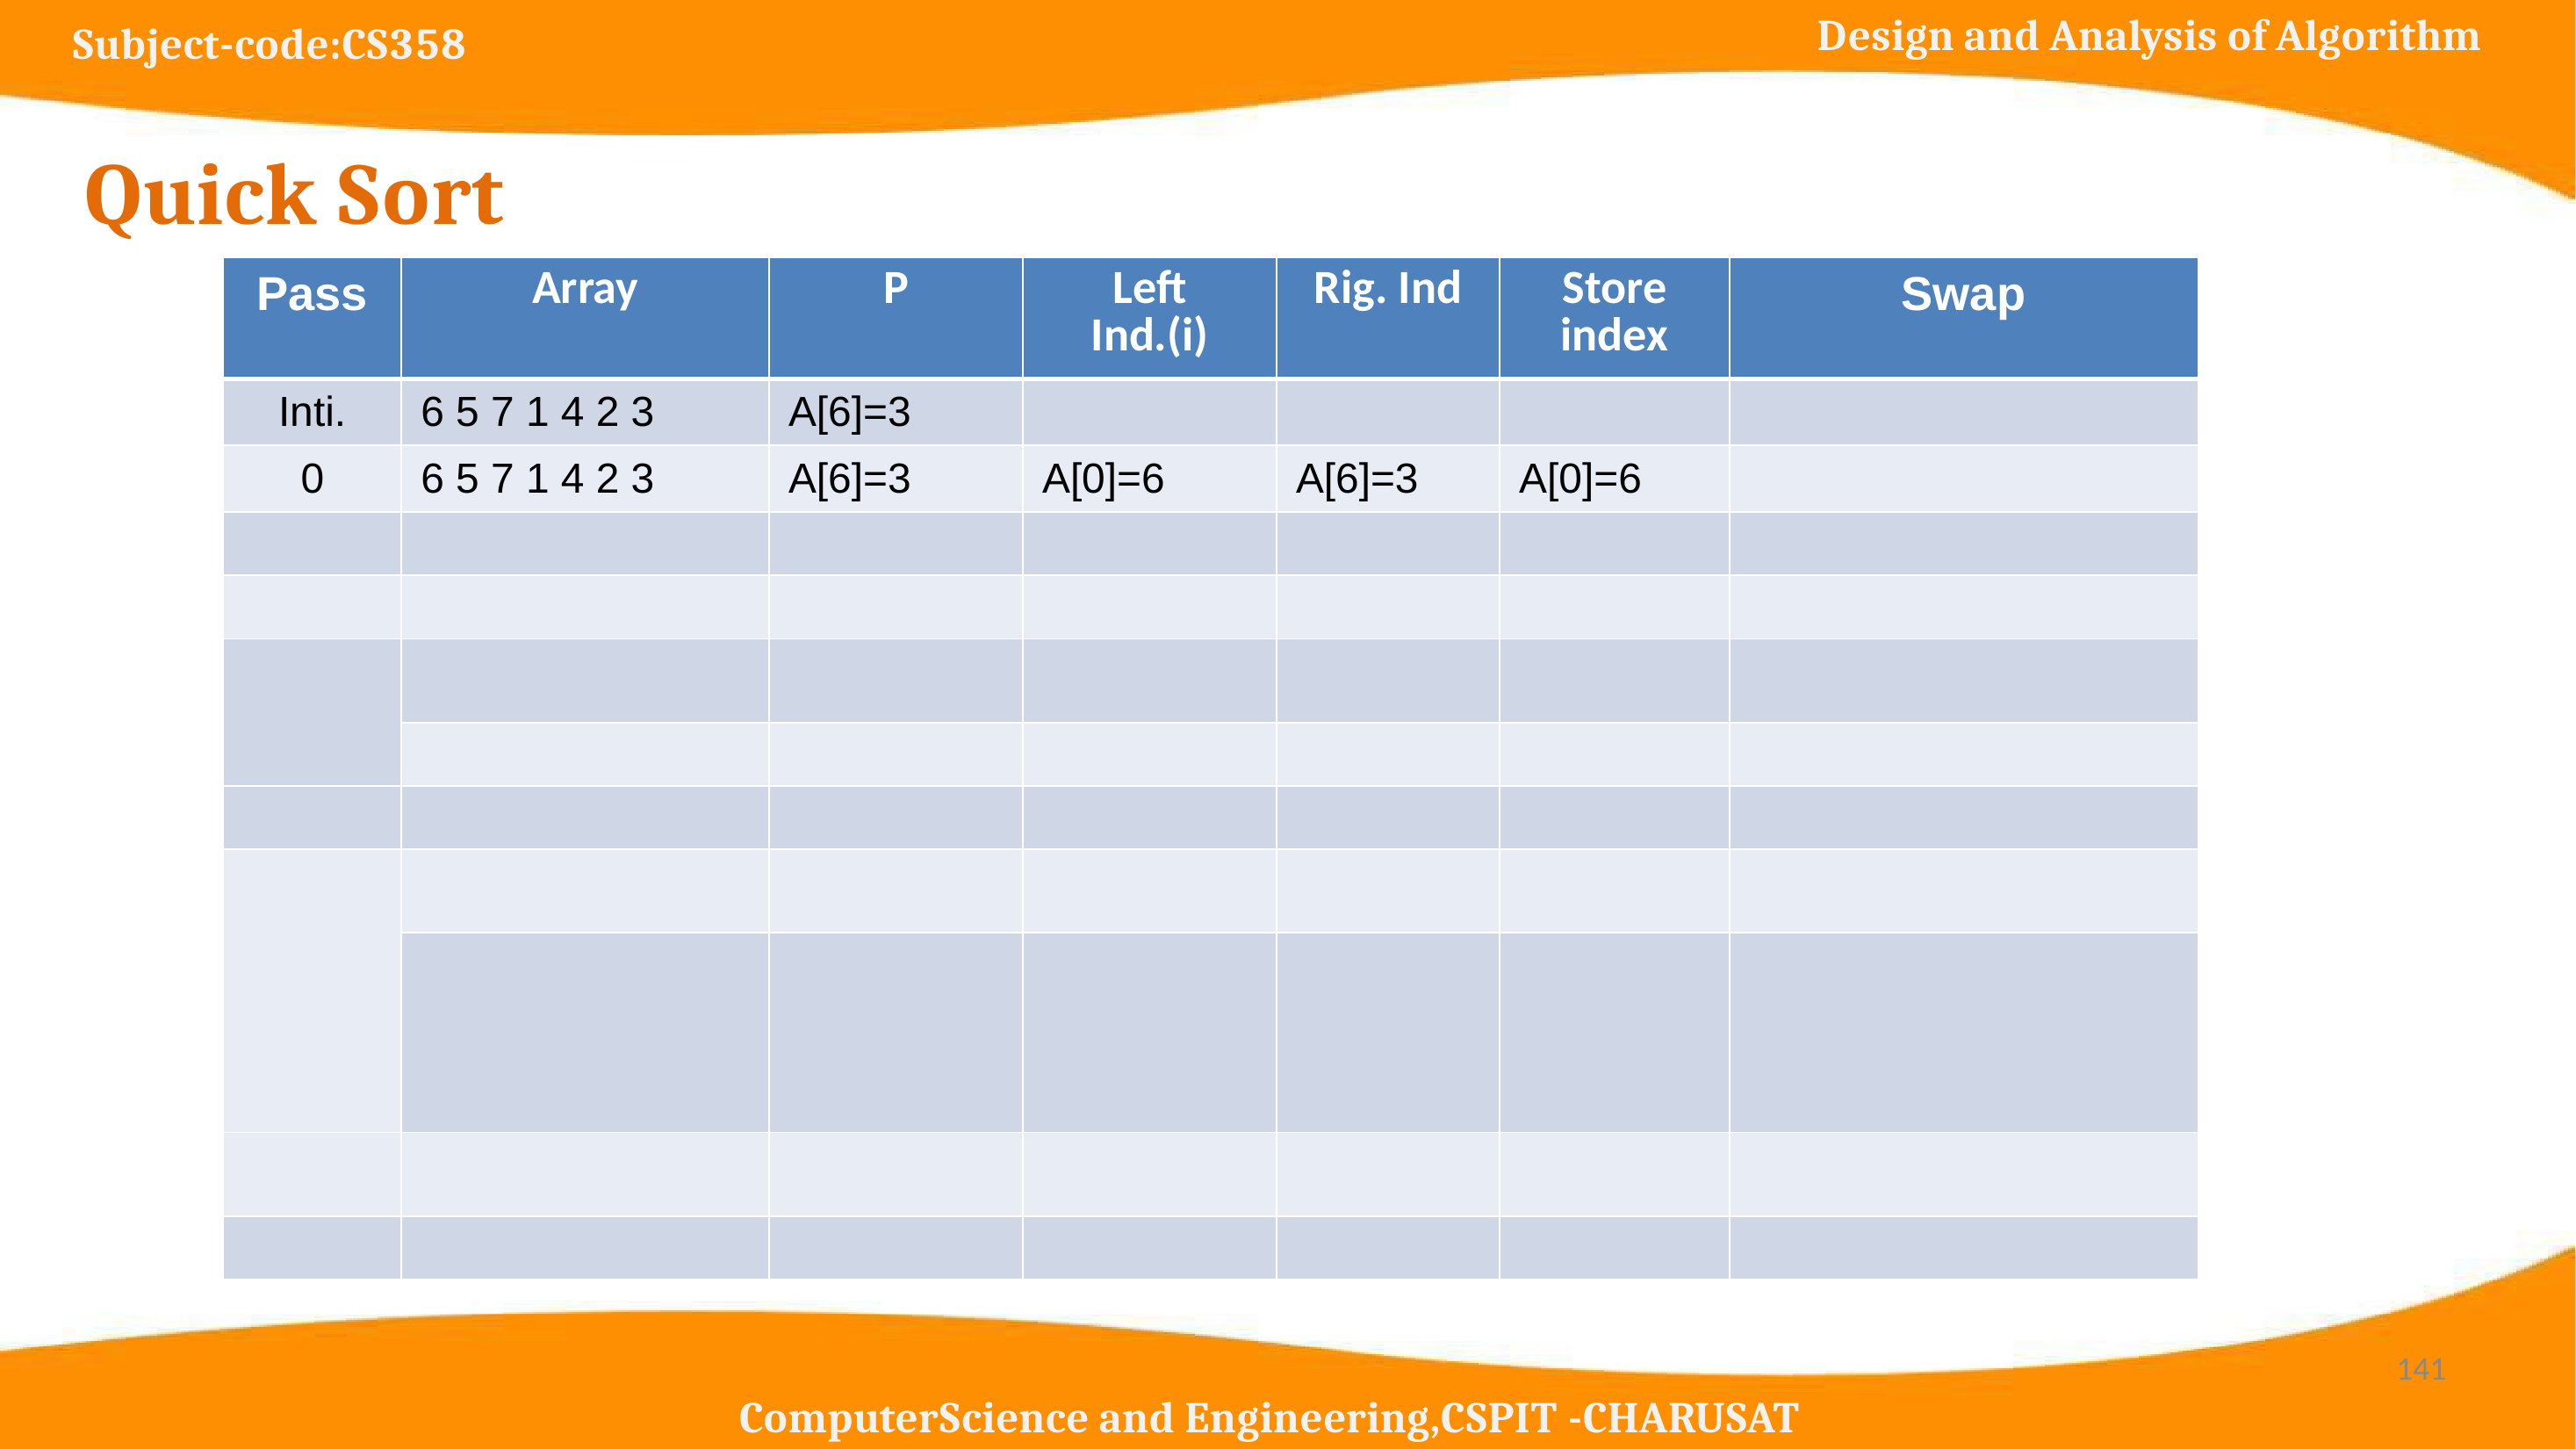

# Quick Sort
| Pass | Array | P | Left Ind.(i) | Rig. Ind | Store index | Swap |
| --- | --- | --- | --- | --- | --- | --- |
| Inti. | 6 5 7 1 4 2 3 | A[6]=3 |  |  |  |  |
| 0 | 6 5 7 1 4 2 3 | A[6]=3 | A[0]=6 | A[6]=3 | A[0]=6 |  |
|  |  |  |  |  |  |  |
|  |  |  |  |  |  |  |
|  |  |  |  |  |  |  |
|  |  |  |  |  |  |  |
|  |  |  |  |  |  |  |
|  |  |  |  |  |  |  |
|  |  |  |  |  |  |  |
|  |  |  |  |  |  |  |
|  |  |  |  |  |  |  |
141